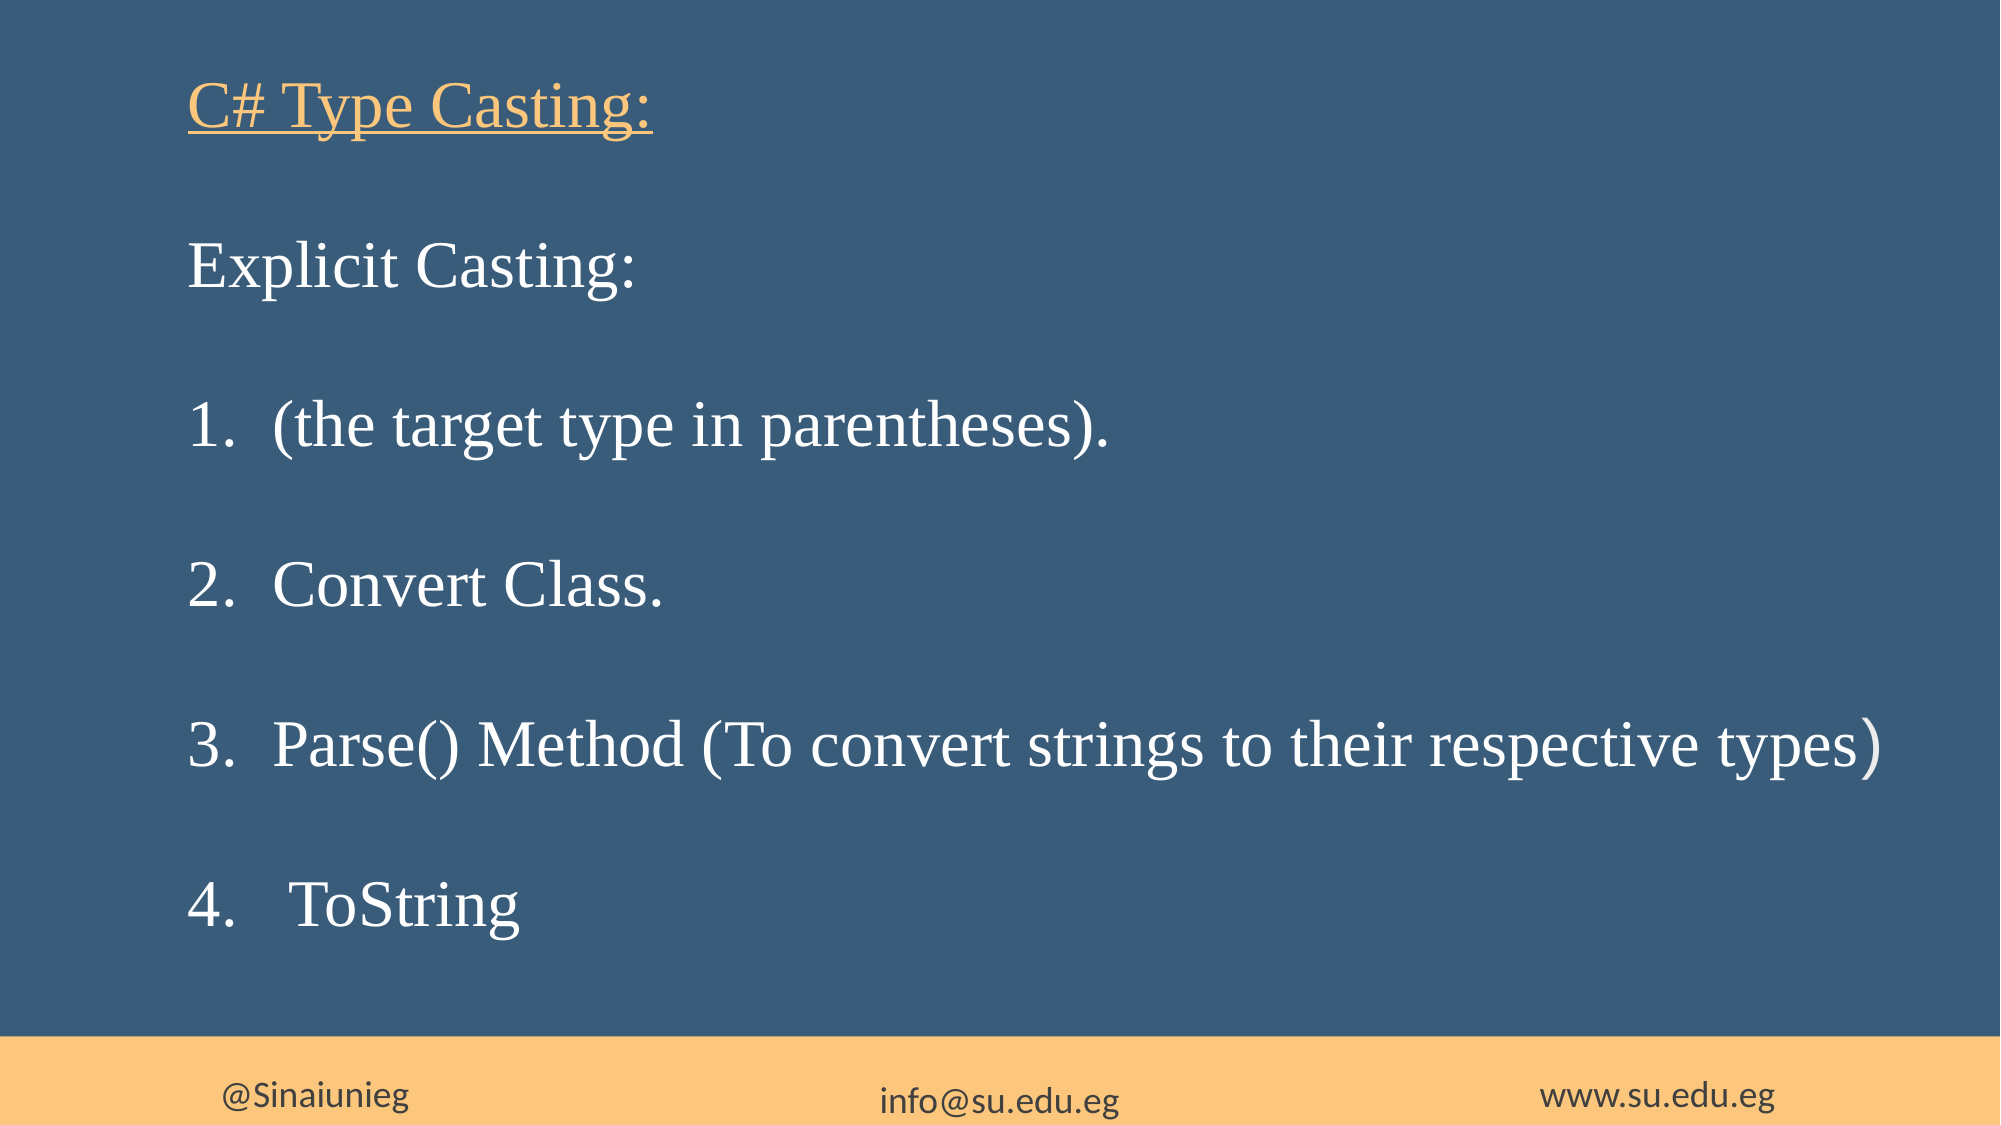

C# Type Casting:

Explicit Casting:

(the target type in parentheses).

Convert Class.

Parse() Method (To convert strings to their respective types)

 ToString

@Sinaiunieg
www.su.edu.eg
info@su.edu.eg